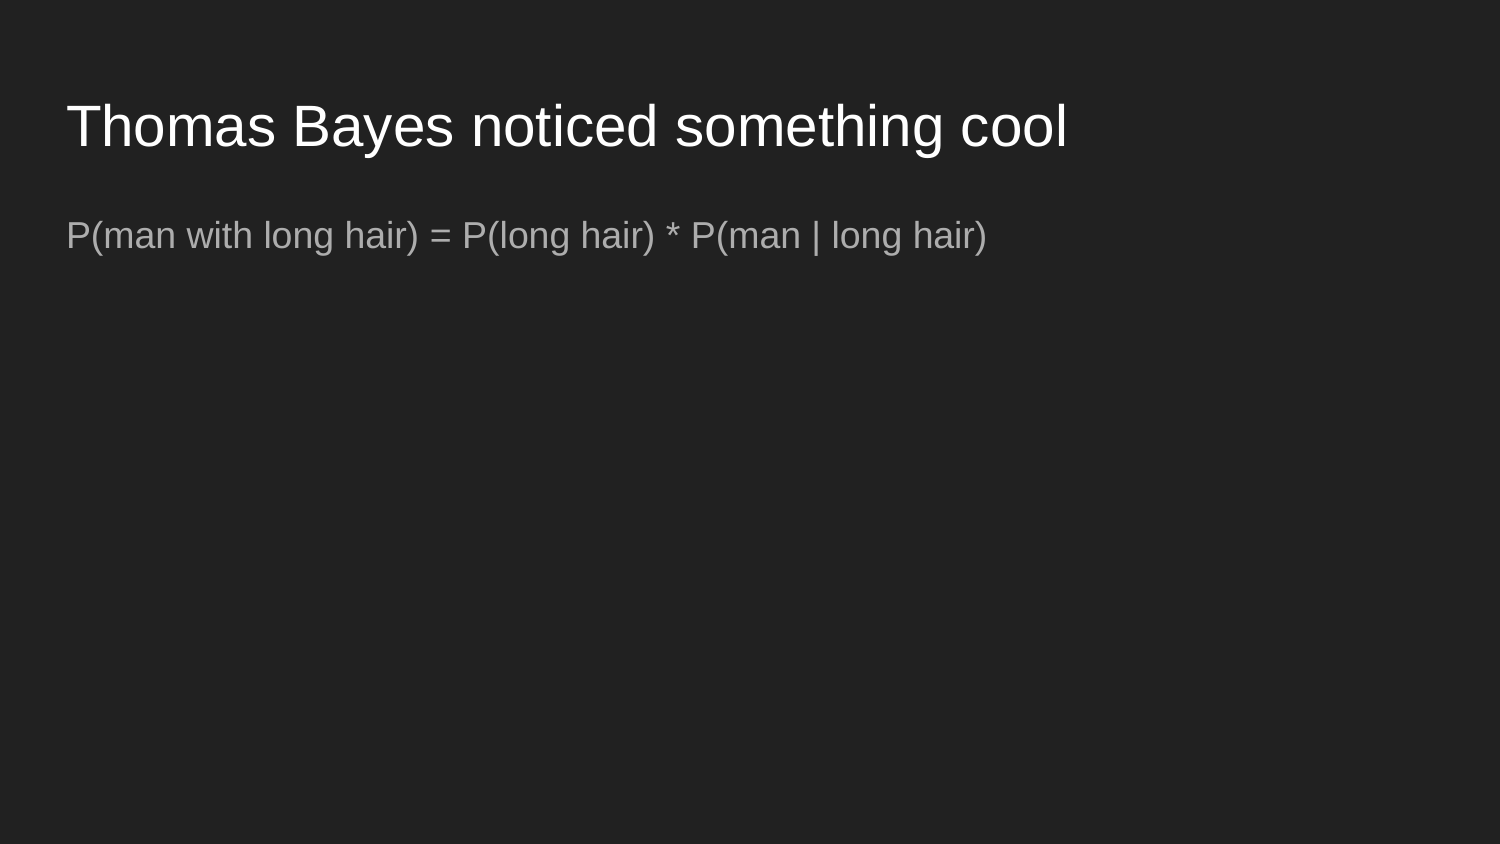

# Thomas Bayes noticed something cool
P(man with long hair) = P(long hair) * P(man | long hair)